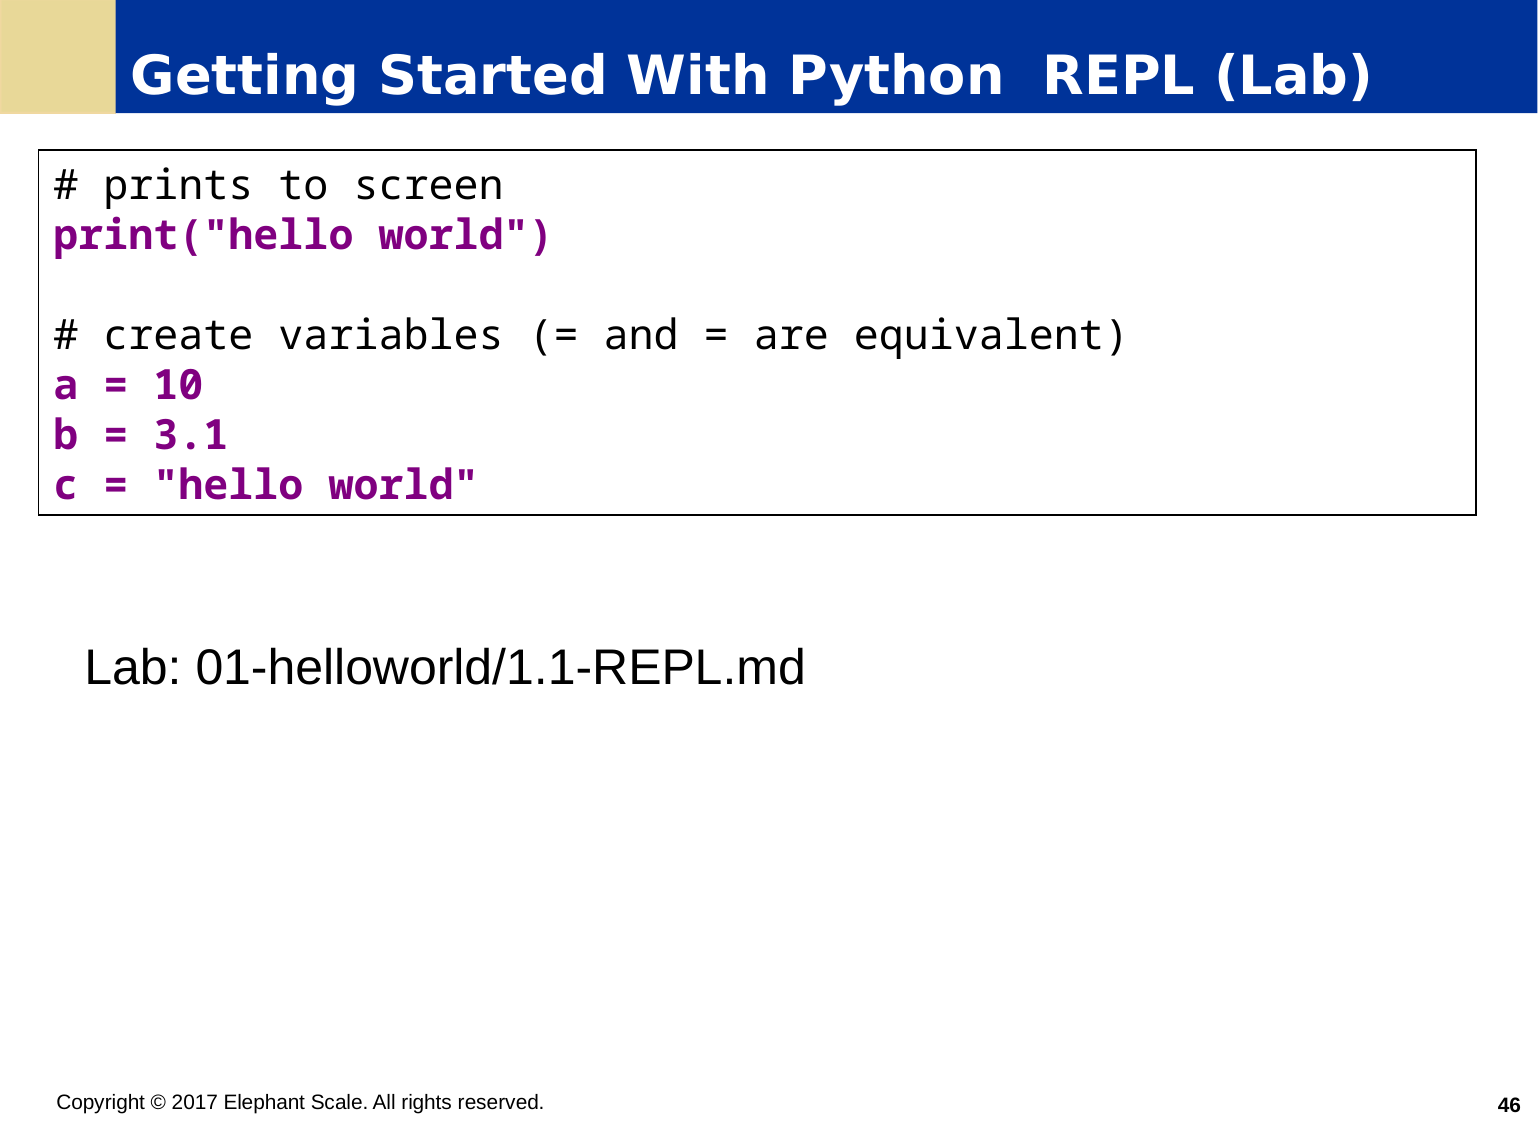

# Getting Started With Python  REPL (Lab)

Lab: 01-helloworld/1.1-REPL.md
# prints to screen
print("hello world")

# create variables (= and = are equivalent)
a = 10
b = 3.1
c = "hello world"
46
Copyright © 2017 Elephant Scale. All rights reserved.